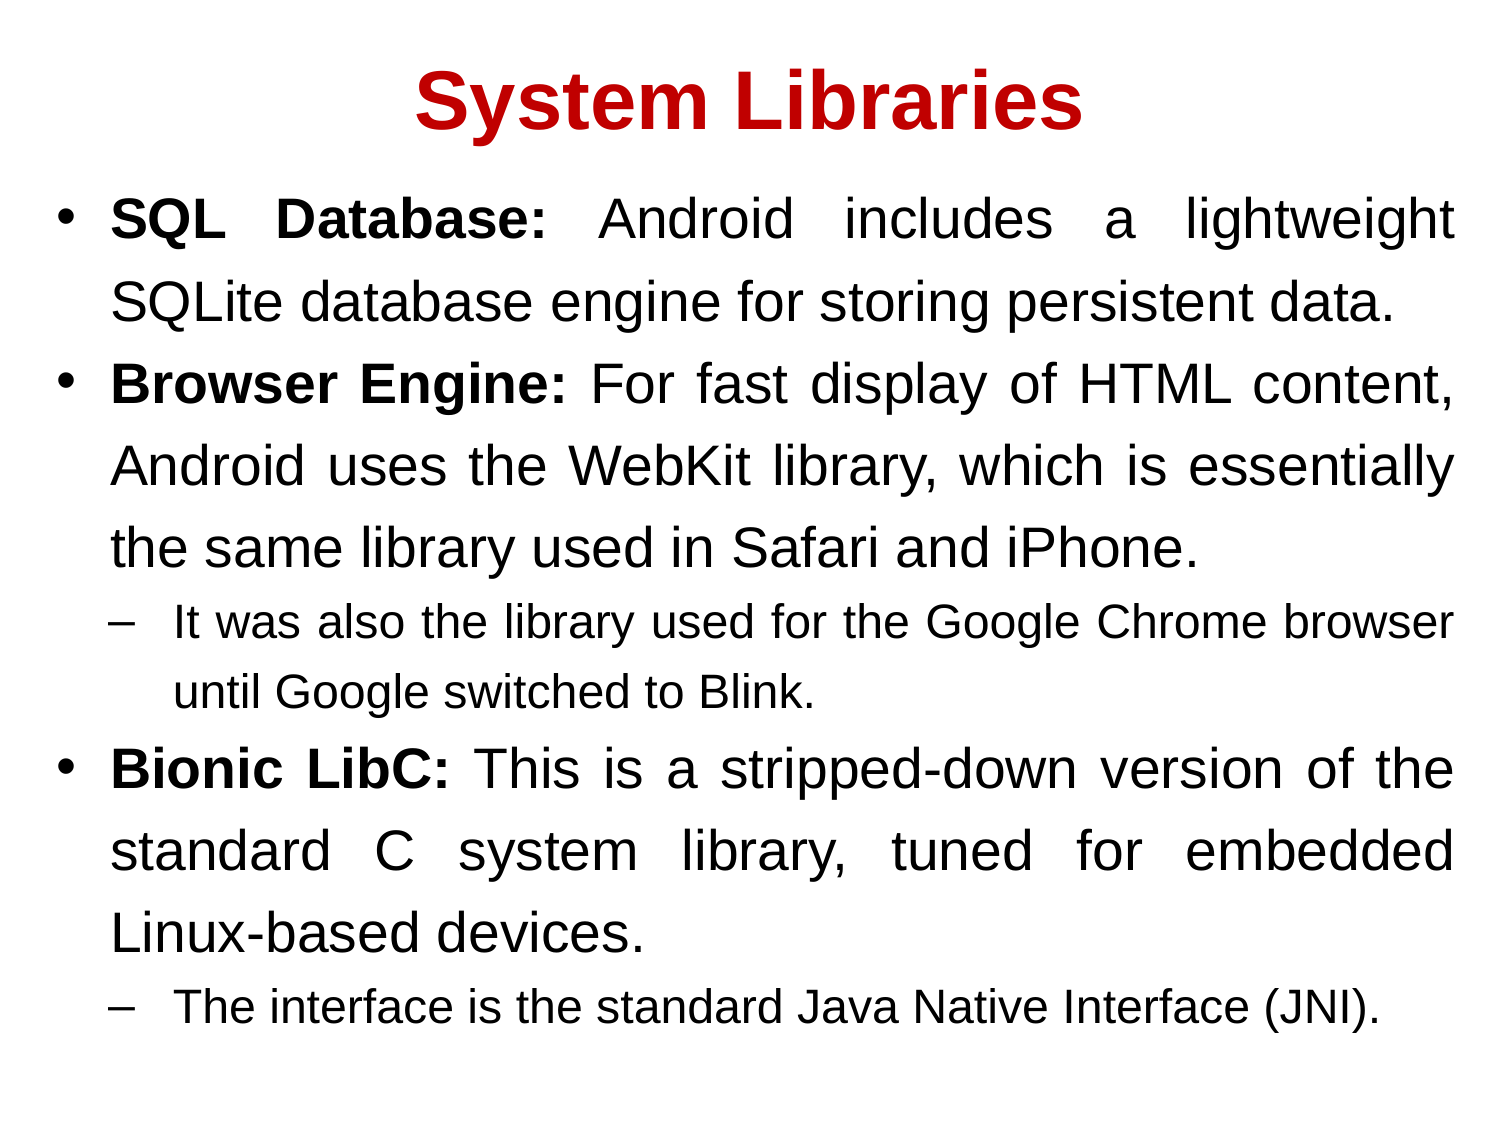

System Libraries
SQL Database: Android includes a lightweight SQLite database engine for storing persistent data.
Browser Engine: For fast display of HTML content, Android uses the WebKit library, which is essentially the same library used in Safari and iPhone.
It was also the library used for the Google Chrome browser until Google switched to Blink.
Bionic LibC: This is a stripped-down version of the standard C system library, tuned for embedded Linux-based devices.
The interface is the standard Java Native Interface (JNI).